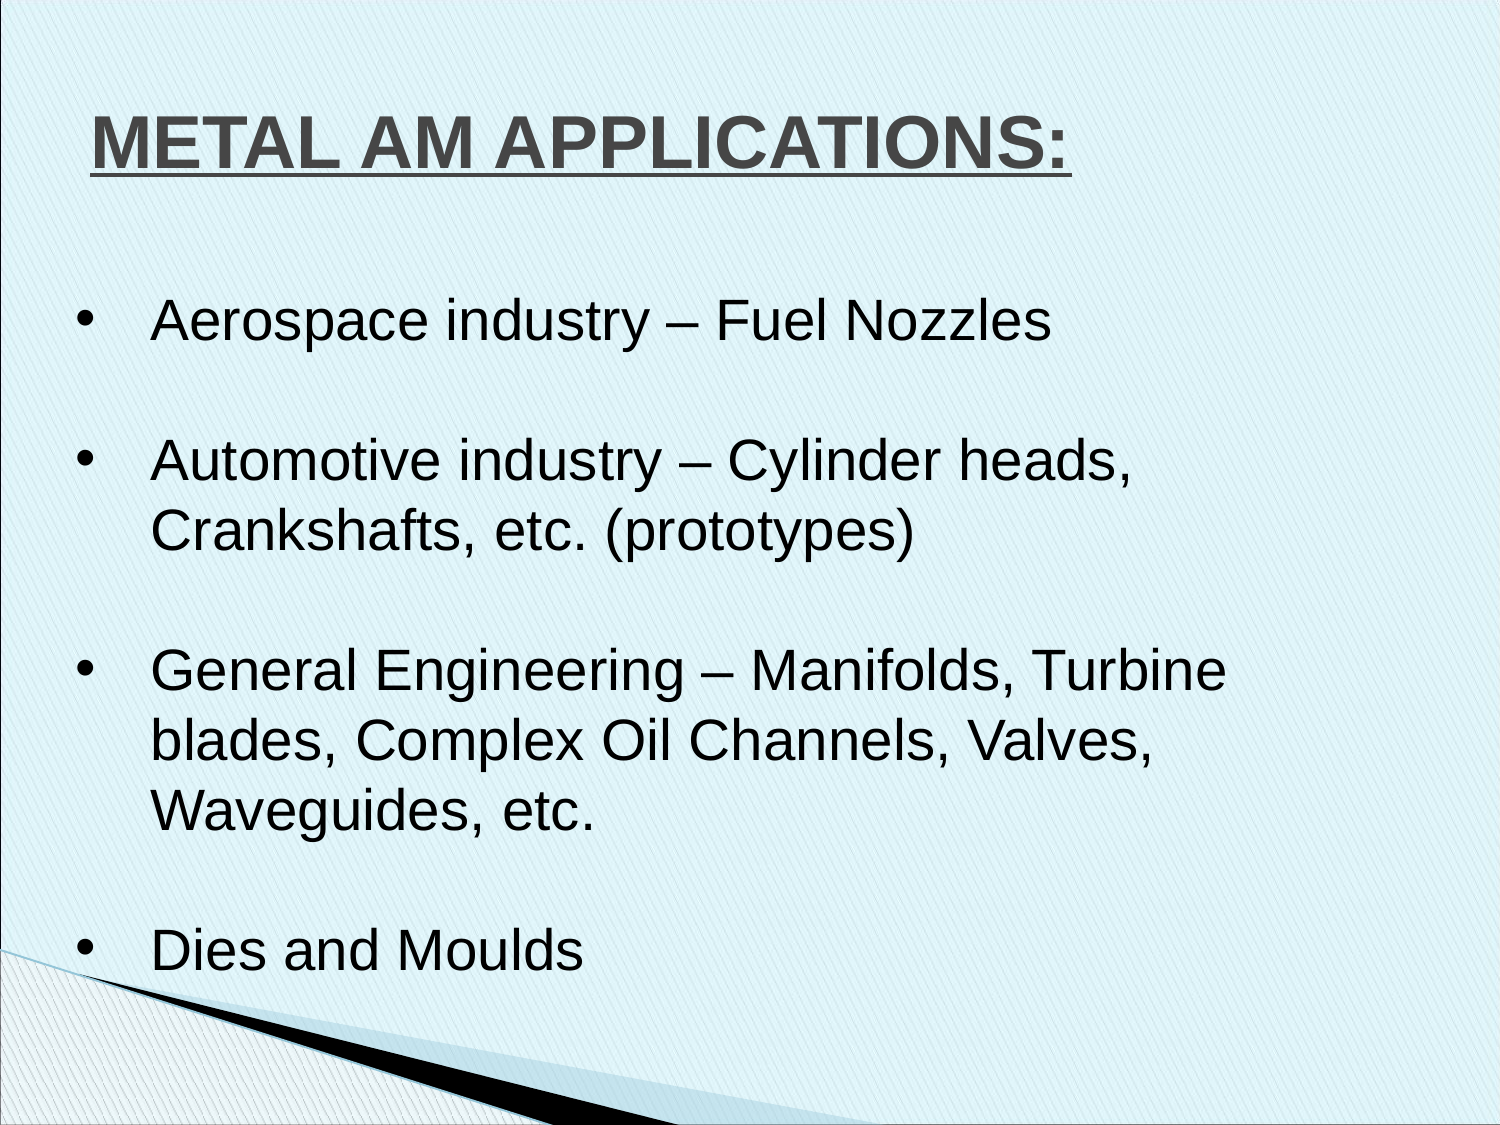

# METAL AM APPLICATIONS:
Aerospace industry – Fuel Nozzles

Automotive industry – Cylinder heads, Crankshafts, etc. (prototypes)

General Engineering – Manifolds, Turbine blades, Complex Oil Channels, Valves, Waveguides, etc.

Dies and Moulds